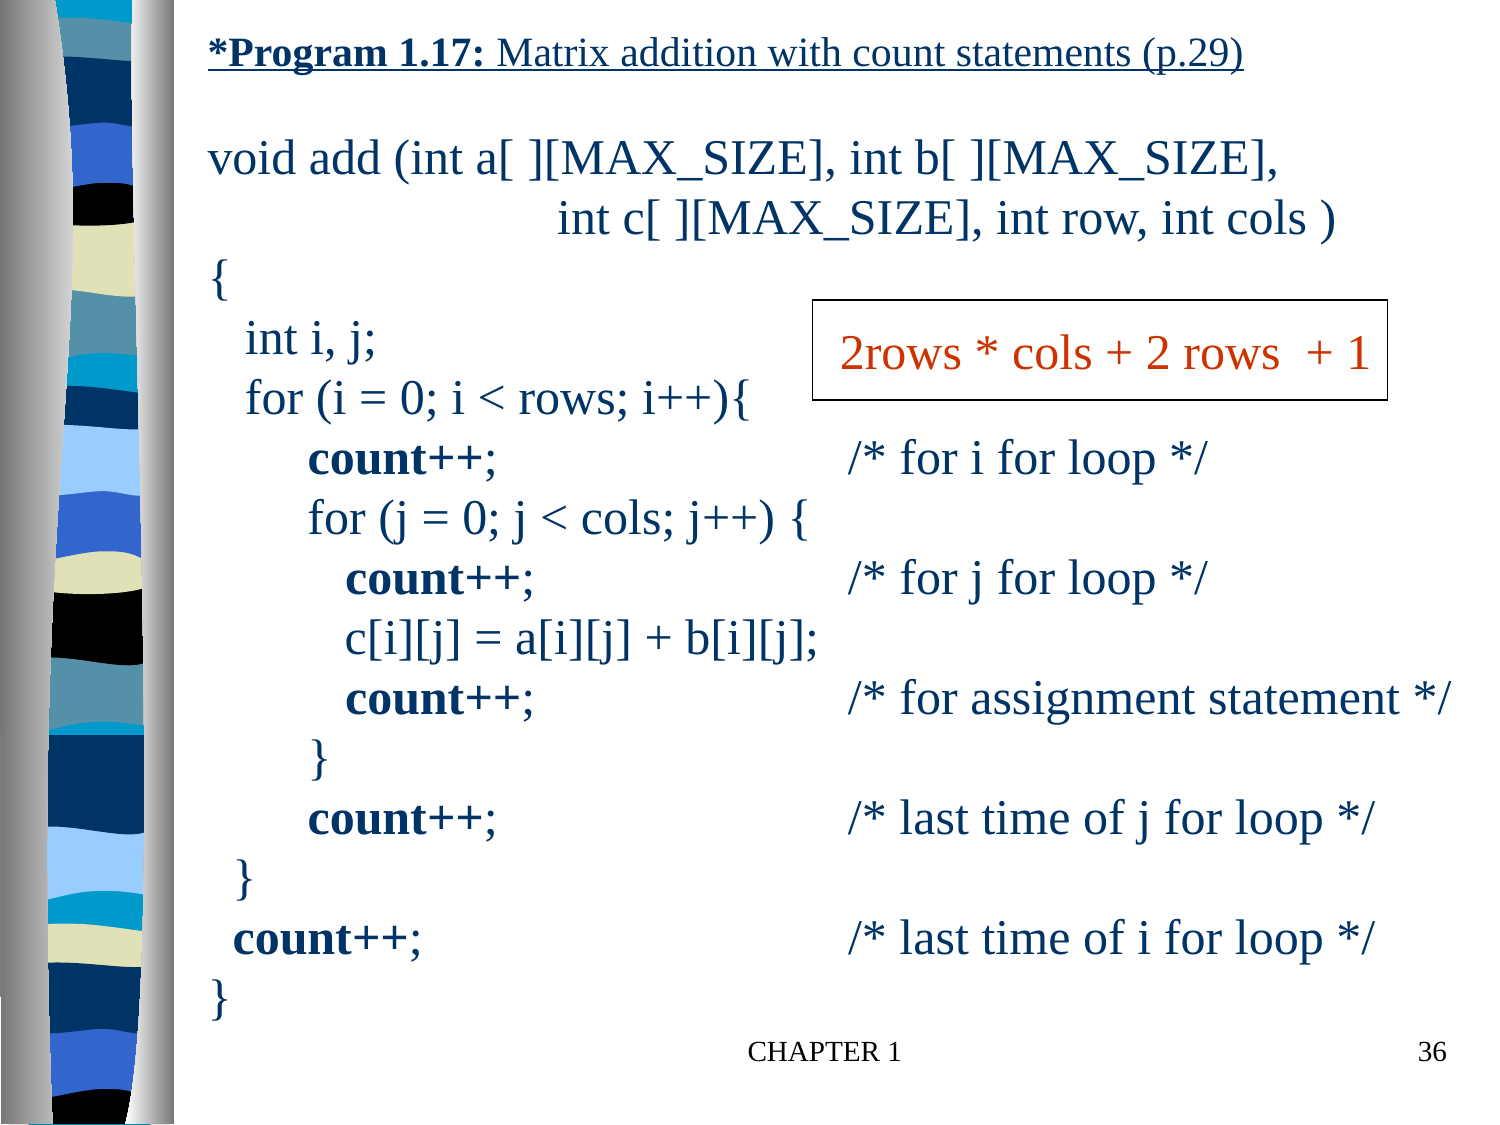

# *Program 1.17: Matrix addition with count statements (p.29) void add (int a[ ][MAX_SIZE], int b[ ][MAX_SIZE], int c[ ][MAX_SIZE], int row, int cols ) { int i, j; for (i = 0; i < rows; i++){ count++;                            /* for i for loop */ for (j = 0; j < cols; j++) { count++;                         /* for j for loop */ c[i][j] = a[i][j] + b[i][j]; count++;                         /* for assignment statement */ } count++;                            /* last time of j for loop */ } count++;                                  /* last time of i for loop */ }

2rows * cols + 2 rows  + 1
CHAPTER 1
36